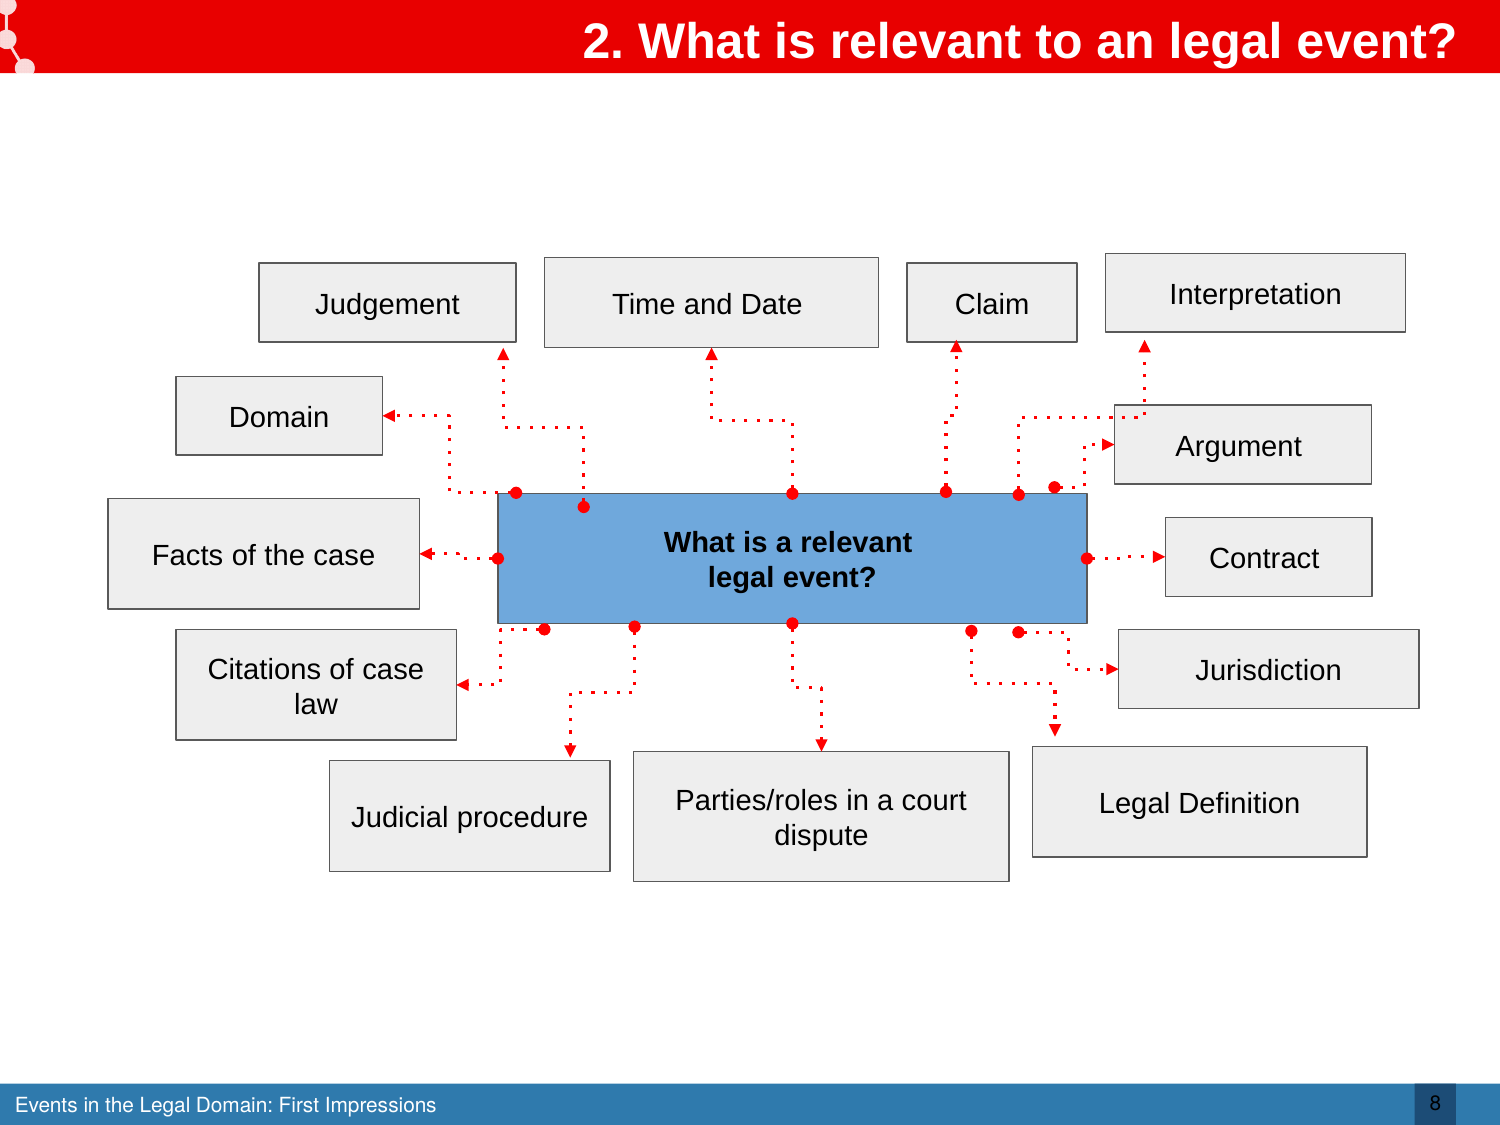

# 2. What is relevant to an legal event?
Interpretation
Time and Date
Judgement
Claim
Domain
Argument
What is a relevant
legal event?
Facts of the case
Contract
Citations of case law
Jurisdiction
Legal Definition
Parties/roles in a court dispute
Judicial procedure
8